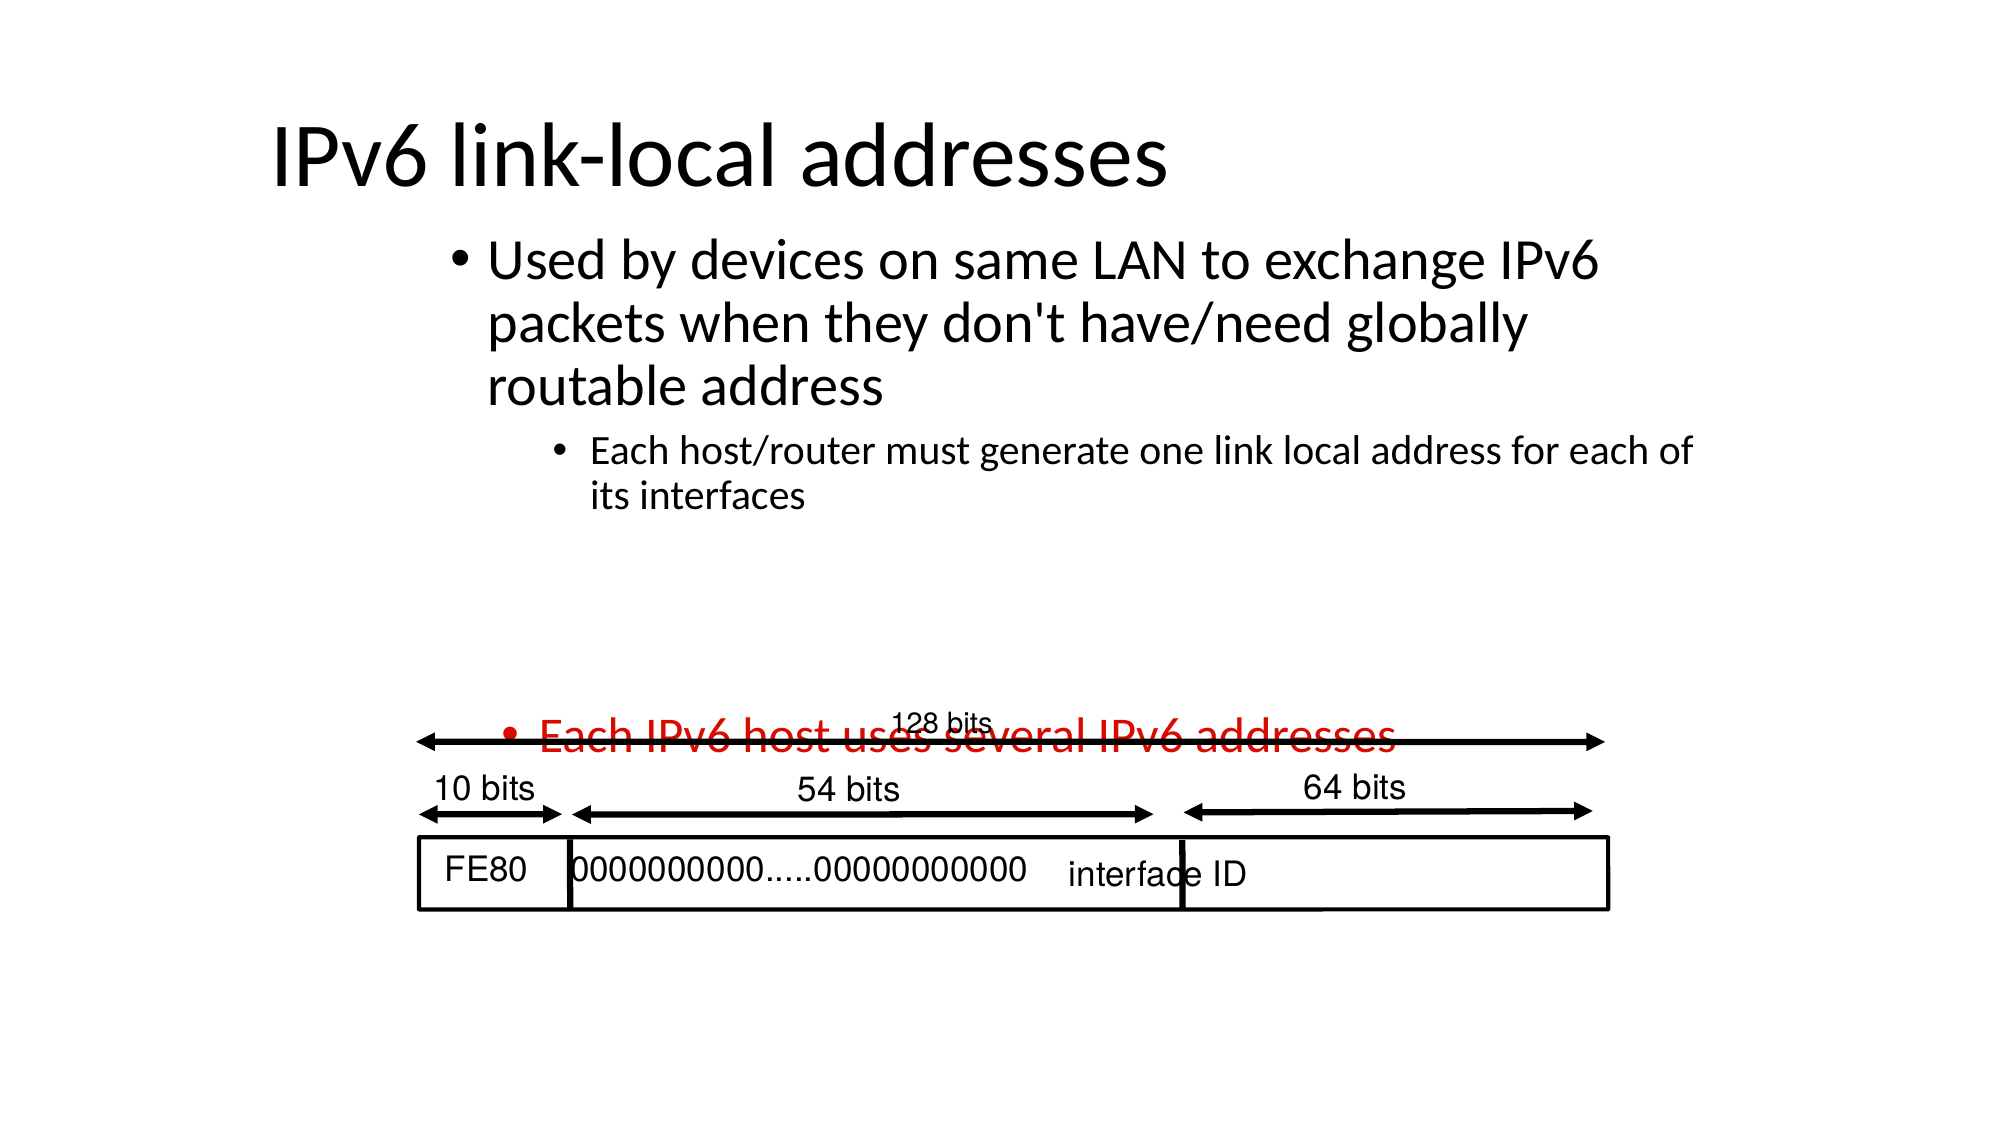

# IPv6 link-local addresses
Used by devices on same LAN to exchange IPv6 packets when they don't have/need globally routable address
Each host/router must generate one link local address for each of its interfaces
Each IPv6 host uses several IPv6 addresses
128 bits

64 bits
10 bits
54 bits

                                                   interface ID

0000000000.....00000000000
FE80